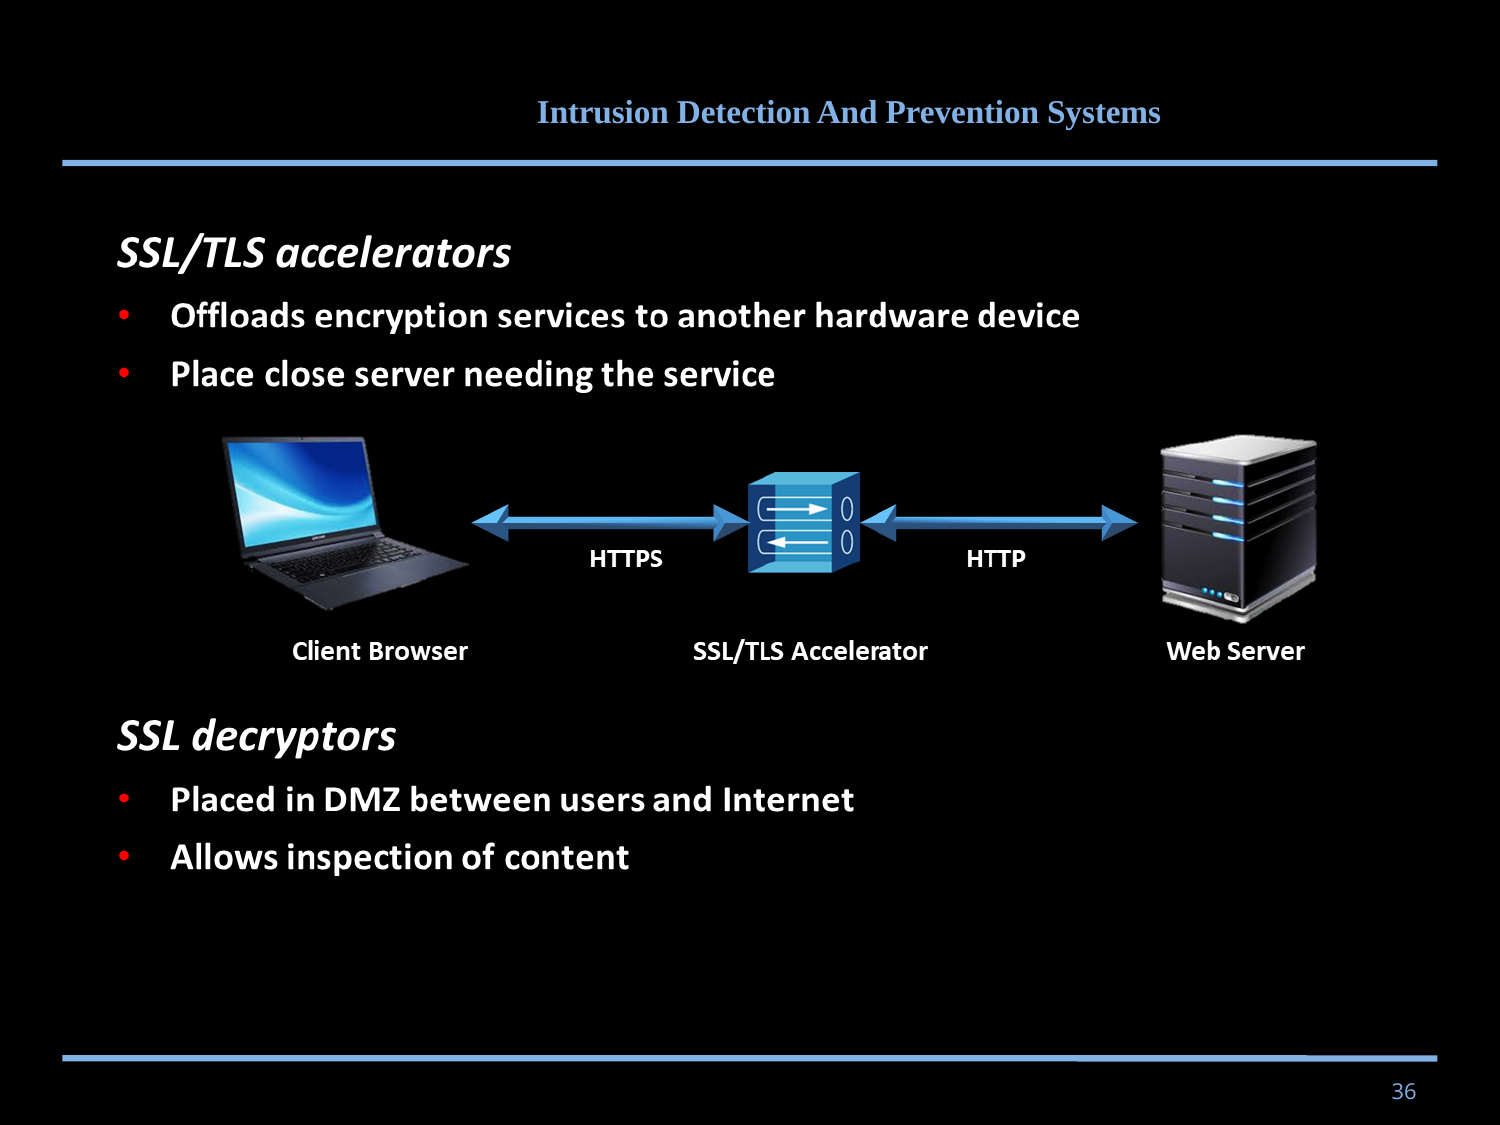

# Intrusion Detection And Prevention Systems

36